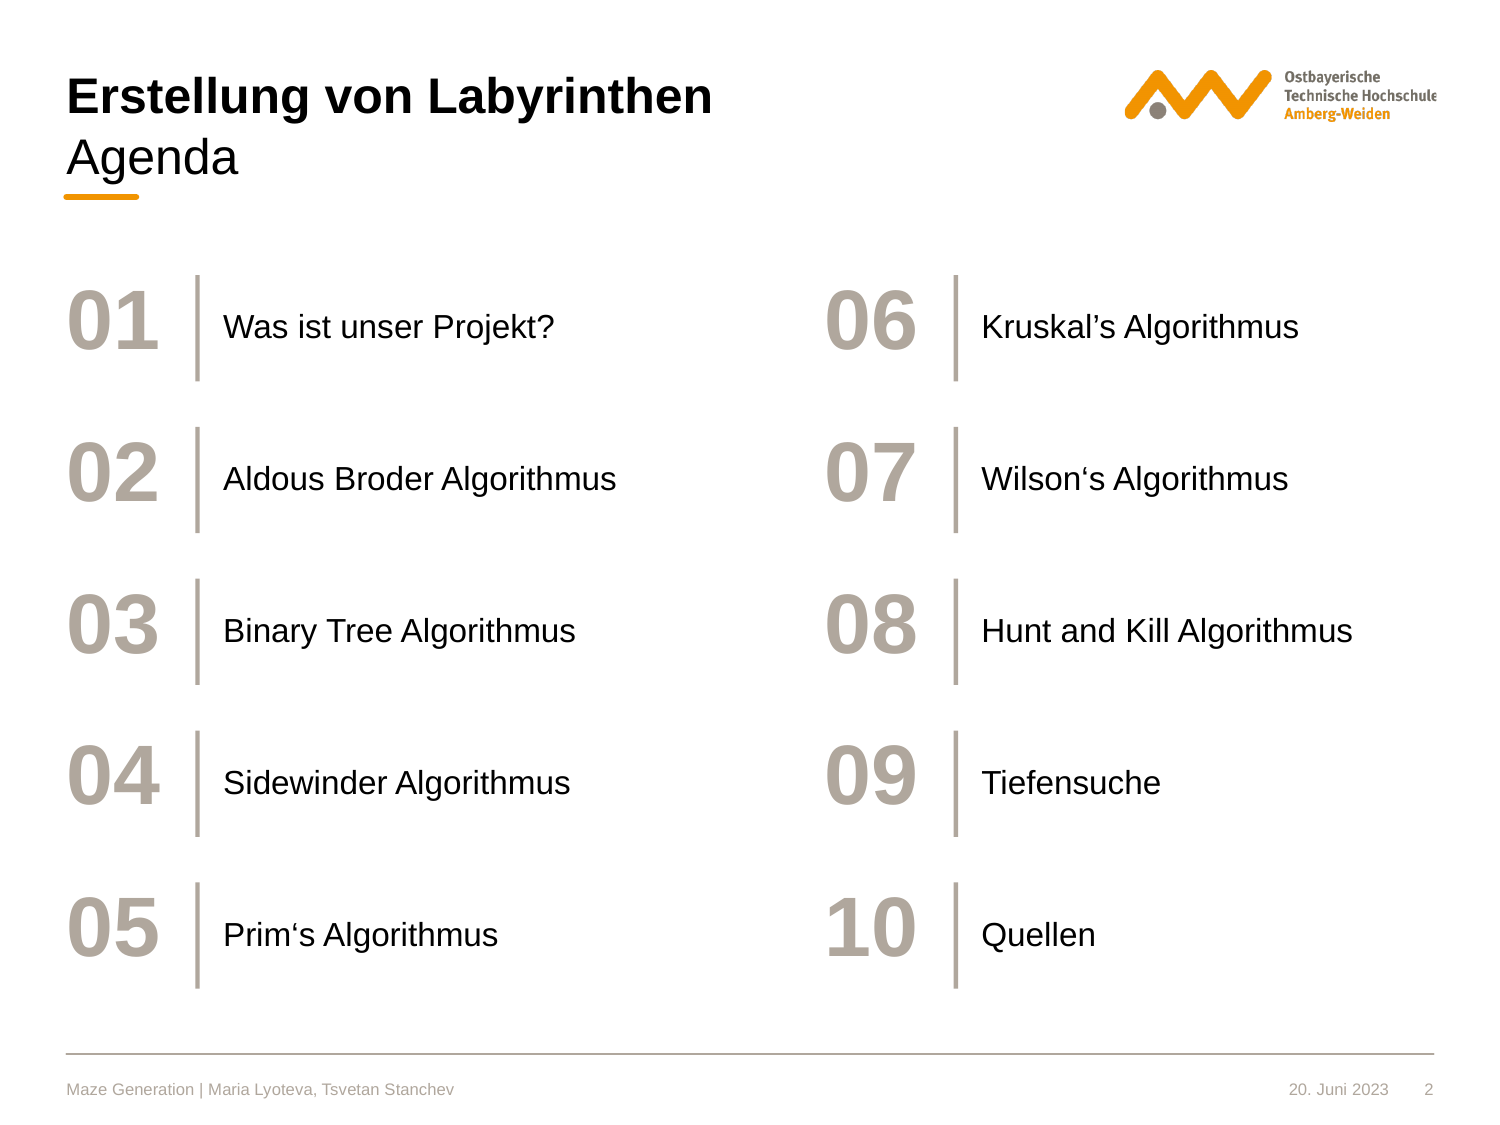

# Erstellung von Labyrinthen
Agenda
01
06
Was ist unser Projekt?
Kruskal’s Algorithmus

02
07
Aldous Broder Algorithmus
Wilson‘s Algorithmus

03
08
Binary Tree Algorithmus
Hunt and Kill Algorithmus

04
09
Sidewinder Algorithmus
Tiefensuche

05
10
Prim‘s Algorithmus
Quellen

Maze Generation | Maria Lyoteva, Tsvetan Stanchev
20. Juni 2023
2